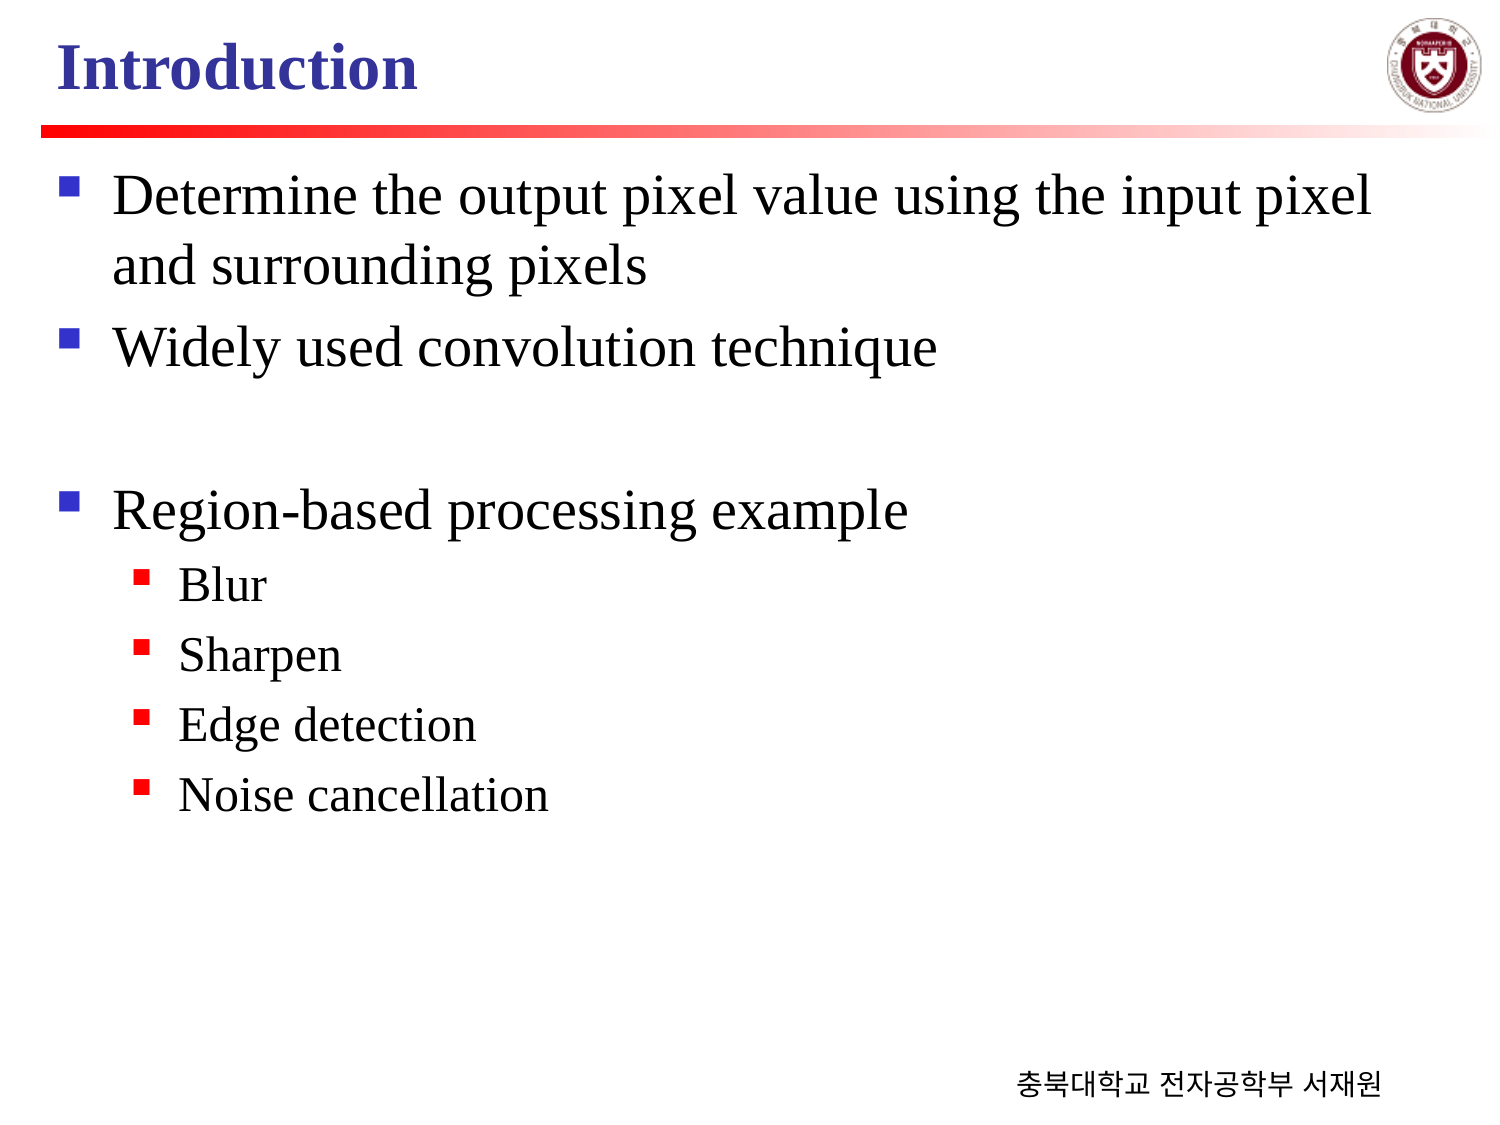

# Introduction
Determine the output pixel value using the input pixel and surrounding pixels
Widely used convolution technique

Region-based processing example
Blur
Sharpen
Edge detection
Noise cancellation